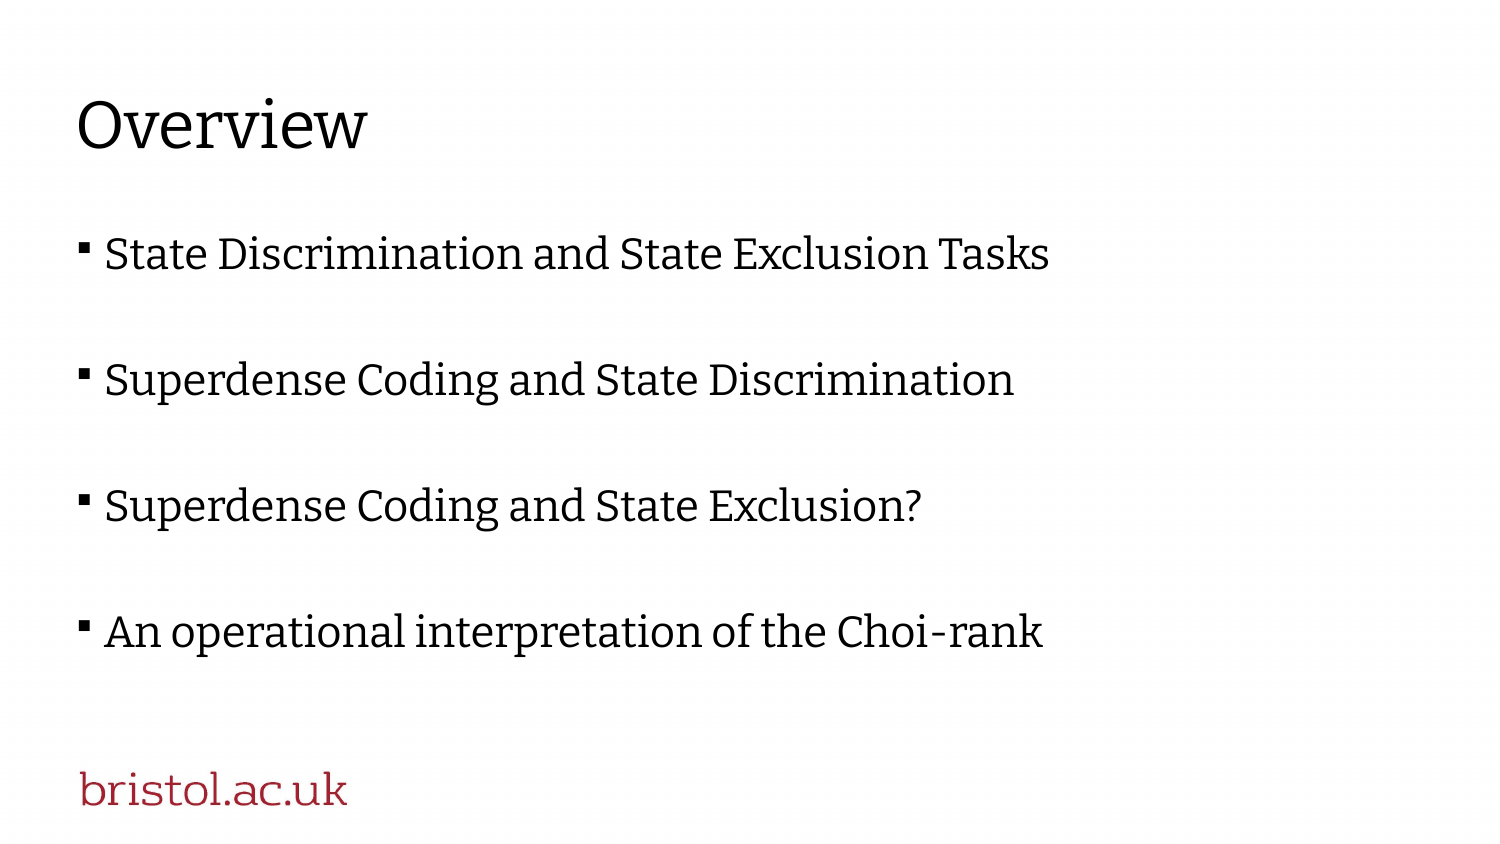

# Overview
State Discrimination and State Exclusion Tasks

Superdense Coding and State Discrimination

Superdense Coding and State Exclusion?

An operational interpretation of the Choi-rank